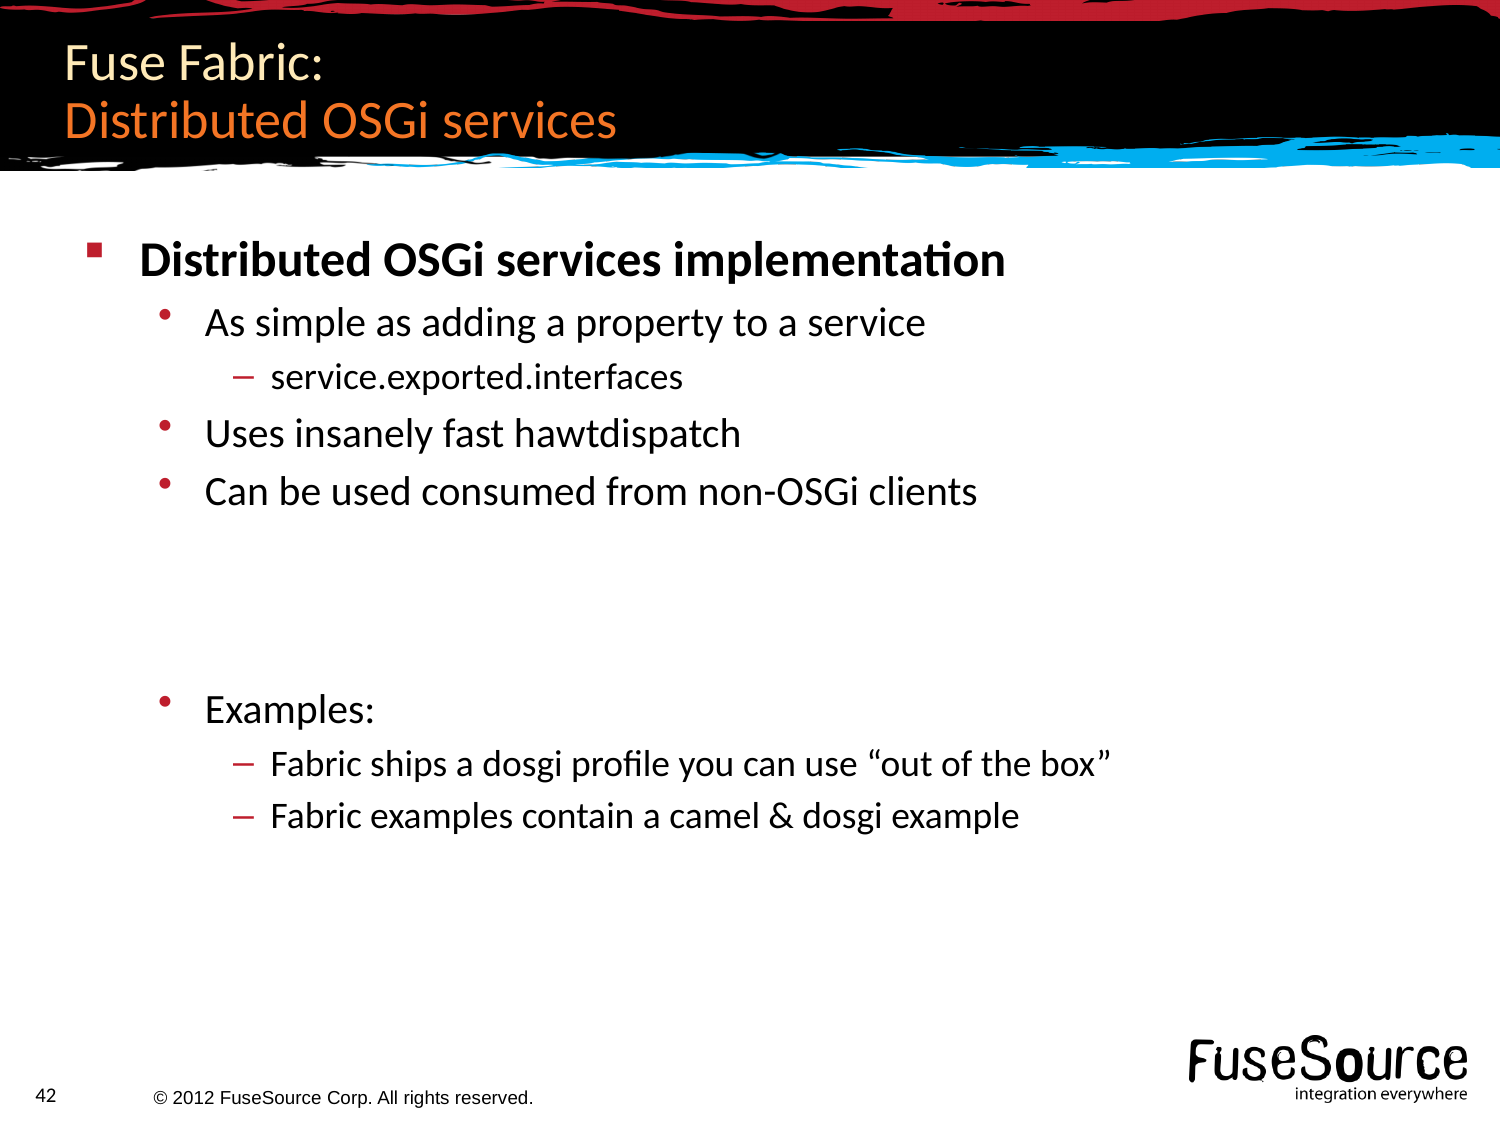

# Fuse Fabric: Distributed OSGi services
Distributed OSGi services implementation
As simple as adding a property to a service
service.exported.interfaces
Uses insanely fast hawtdispatch
Can be used consumed from non-OSGi clients

Examples:
Fabric ships a dosgi profile you can use “out of the box”
Fabric examples contain a camel & dosgi example